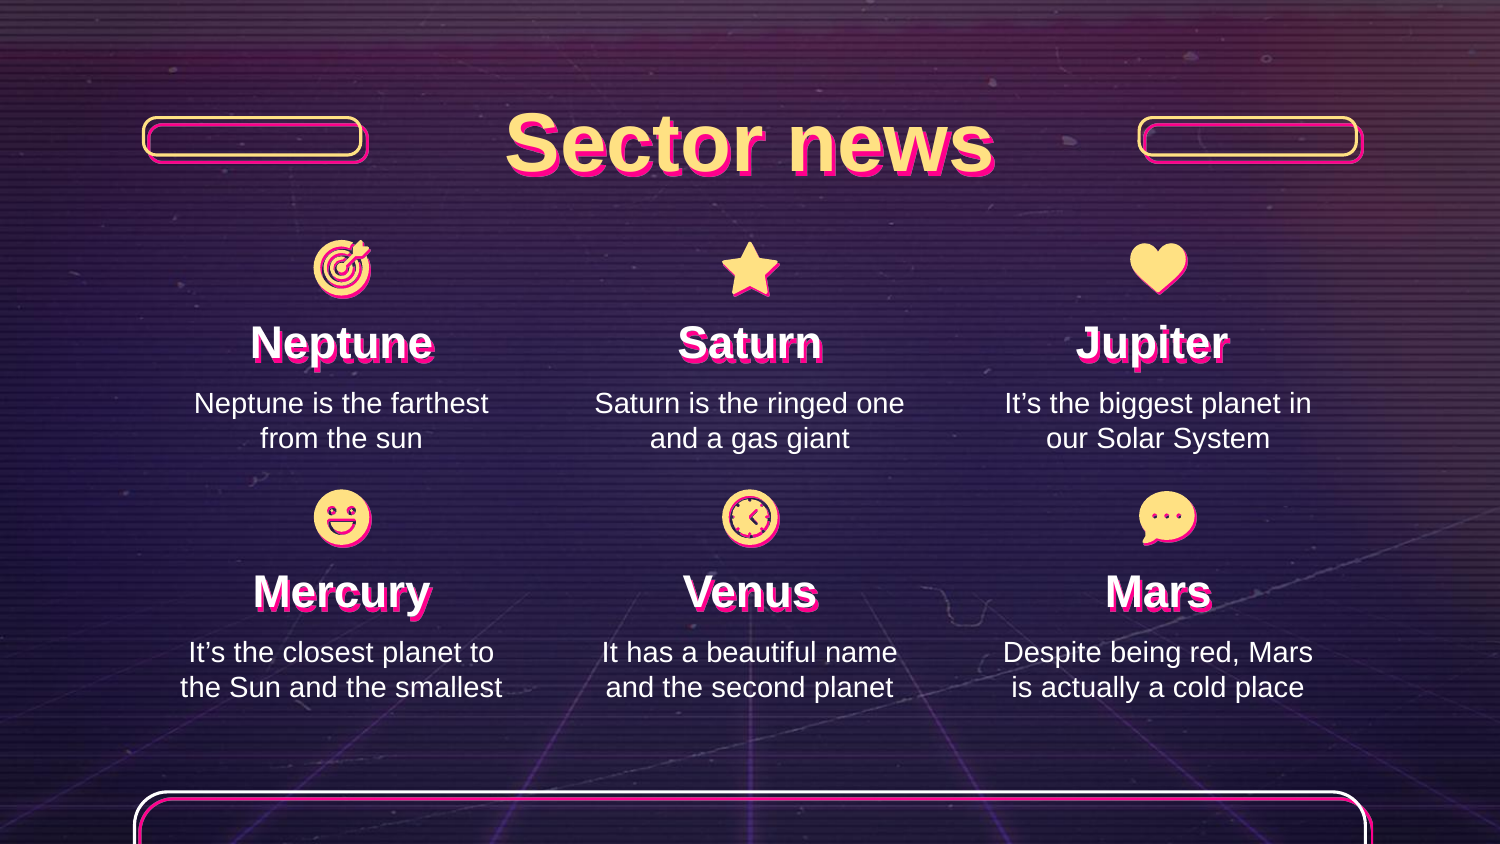

# Sector news

Neptune
Saturn
Jupiter
Neptune is the farthest from the sun
Saturn is the ringed one and a gas giant
It’s the biggest planet in our Solar System

Mercury
Venus
Mars
It’s the closest planet to the Sun and the smallest
It has a beautiful name and the second planet
Despite being red, Mars is actually a cold place